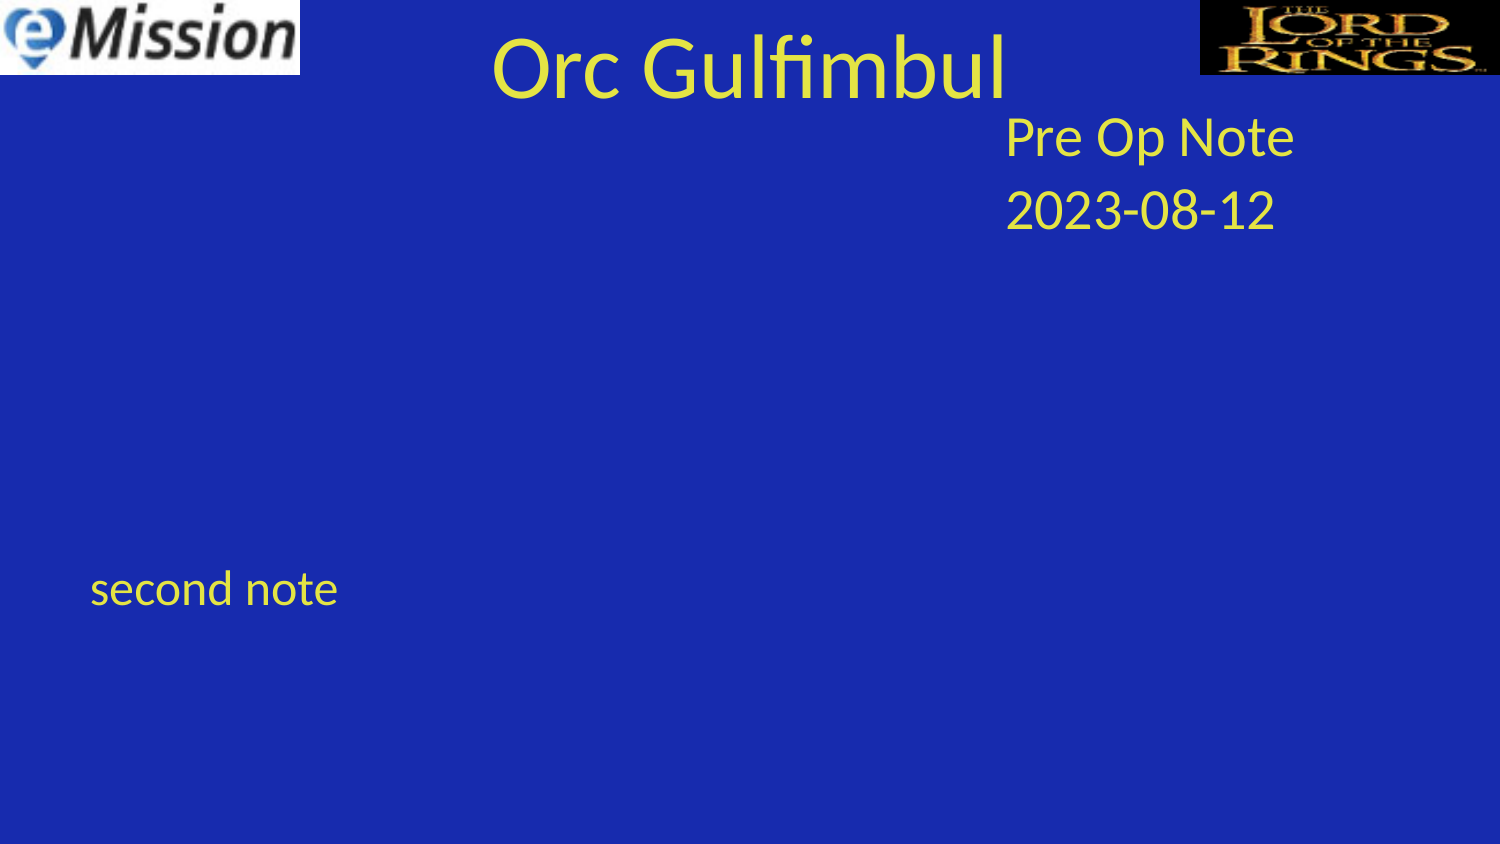

Orc Gulfimbul
| Pre Op Note |
| --- |
| 2023-08-12 |
second note